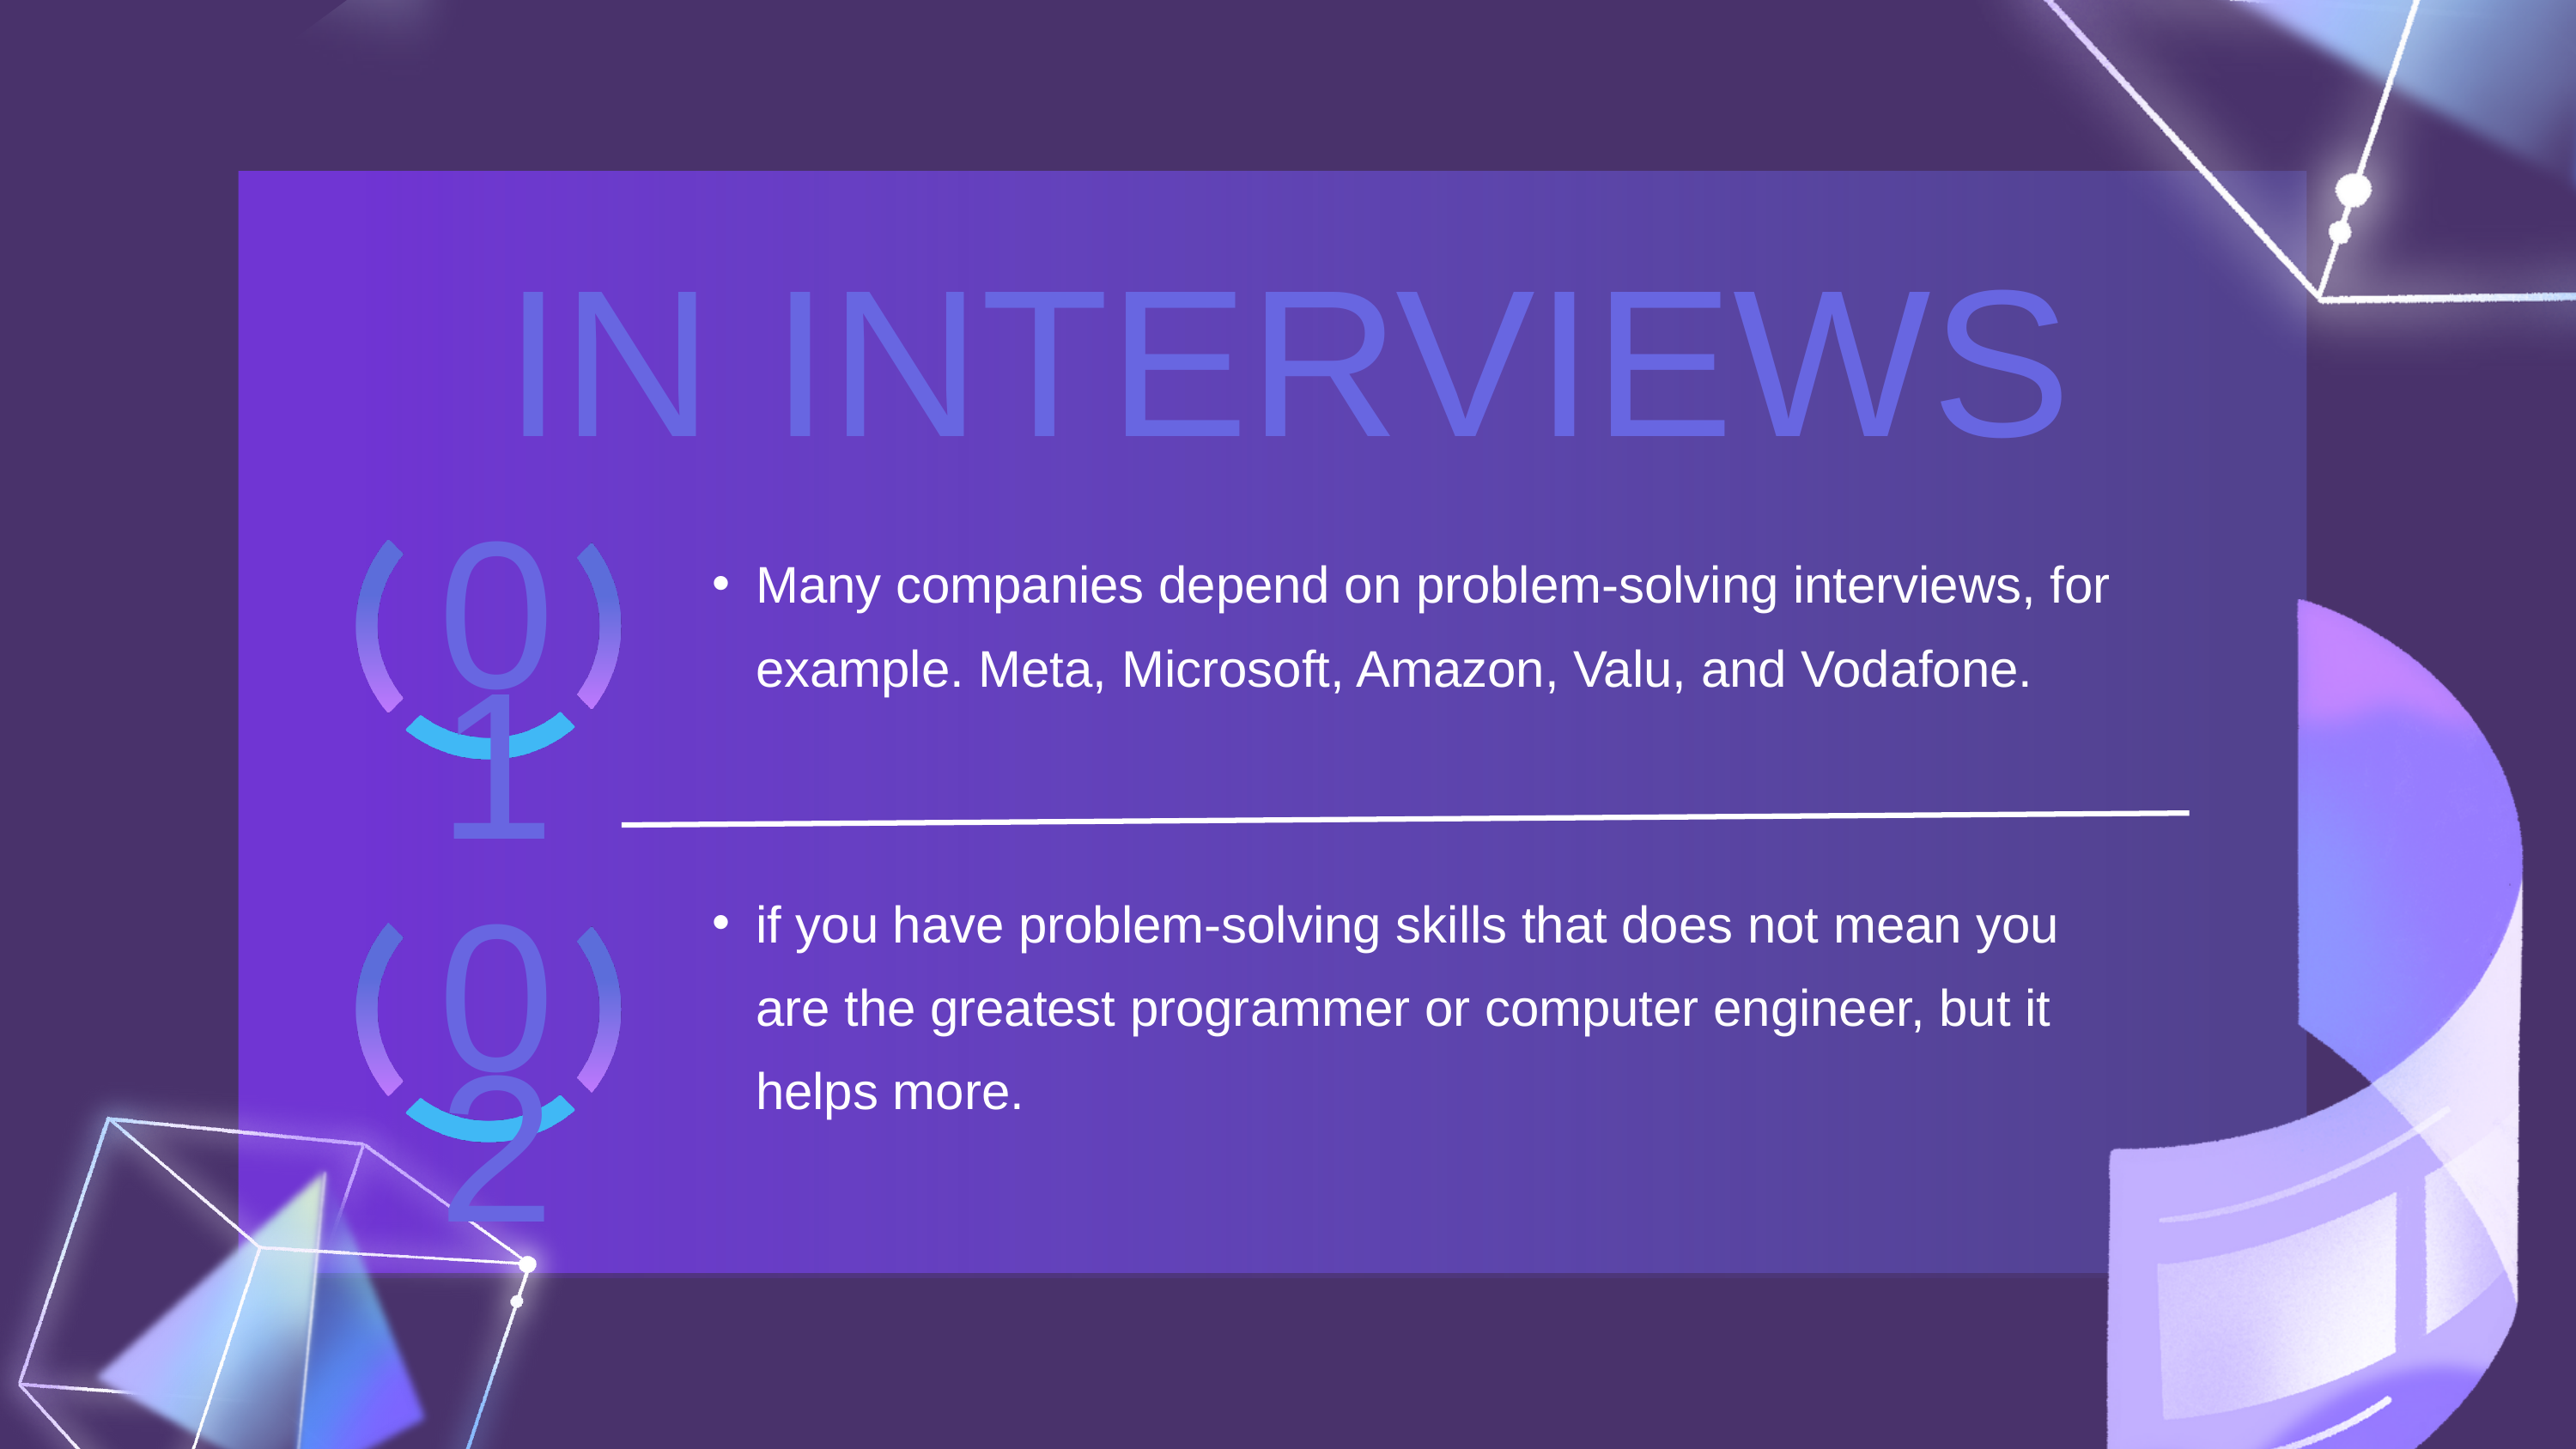

IN INTERVIEWS
Many companies depend on problem-solving interviews, for example. Meta, Microsoft, Amazon, Valu, and Vodafone.

01

if you have problem-solving skills that does not mean you are the greatest programmer or computer engineer, but it helps more.

02